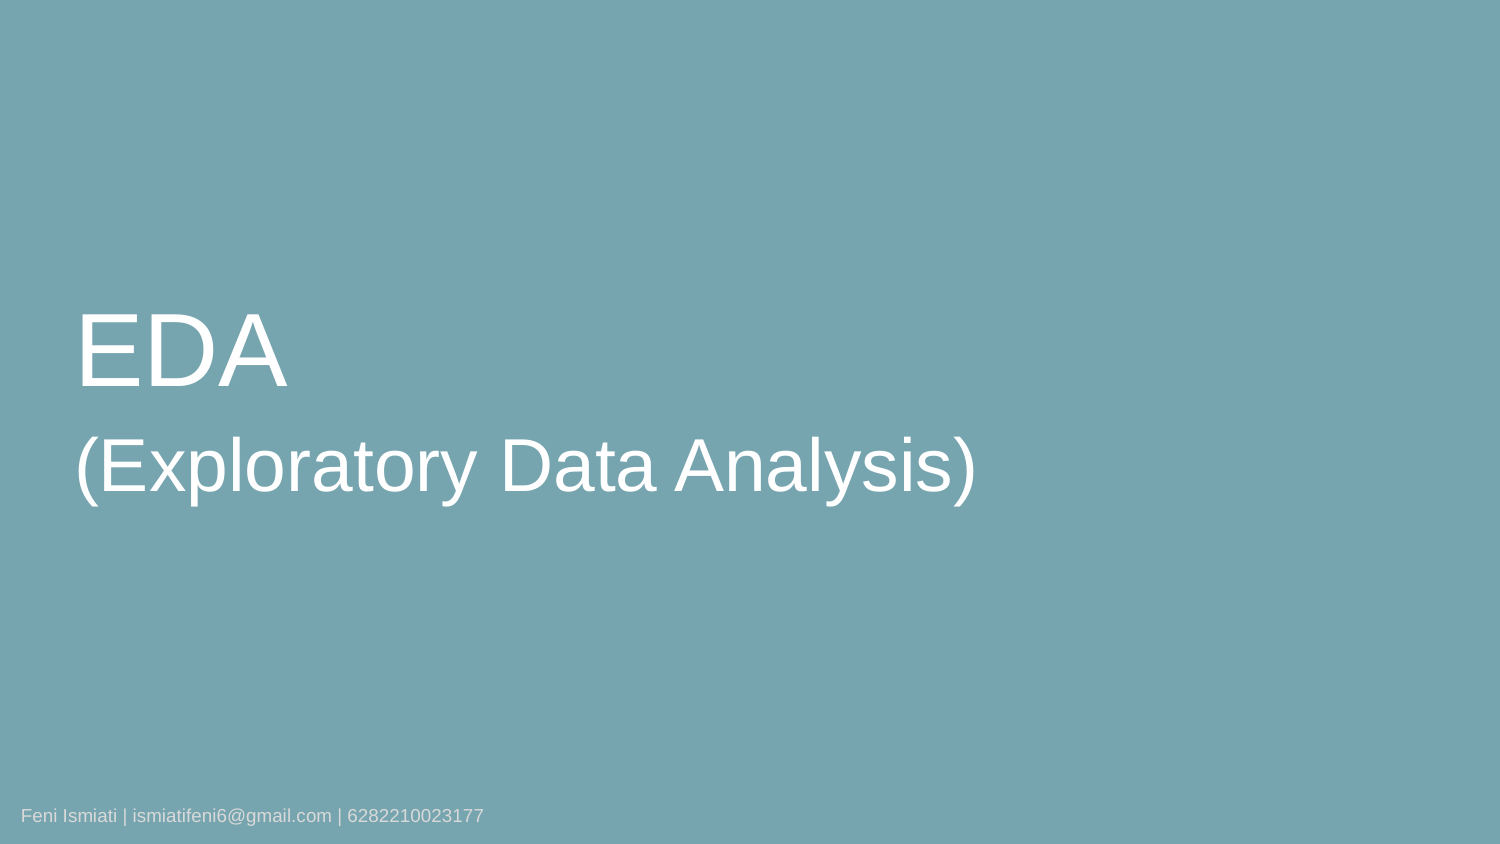

# EDA
(Exploratory Data Analysis)
Feni Ismiati | ismiatifeni6@gmail.com | 6282210023177